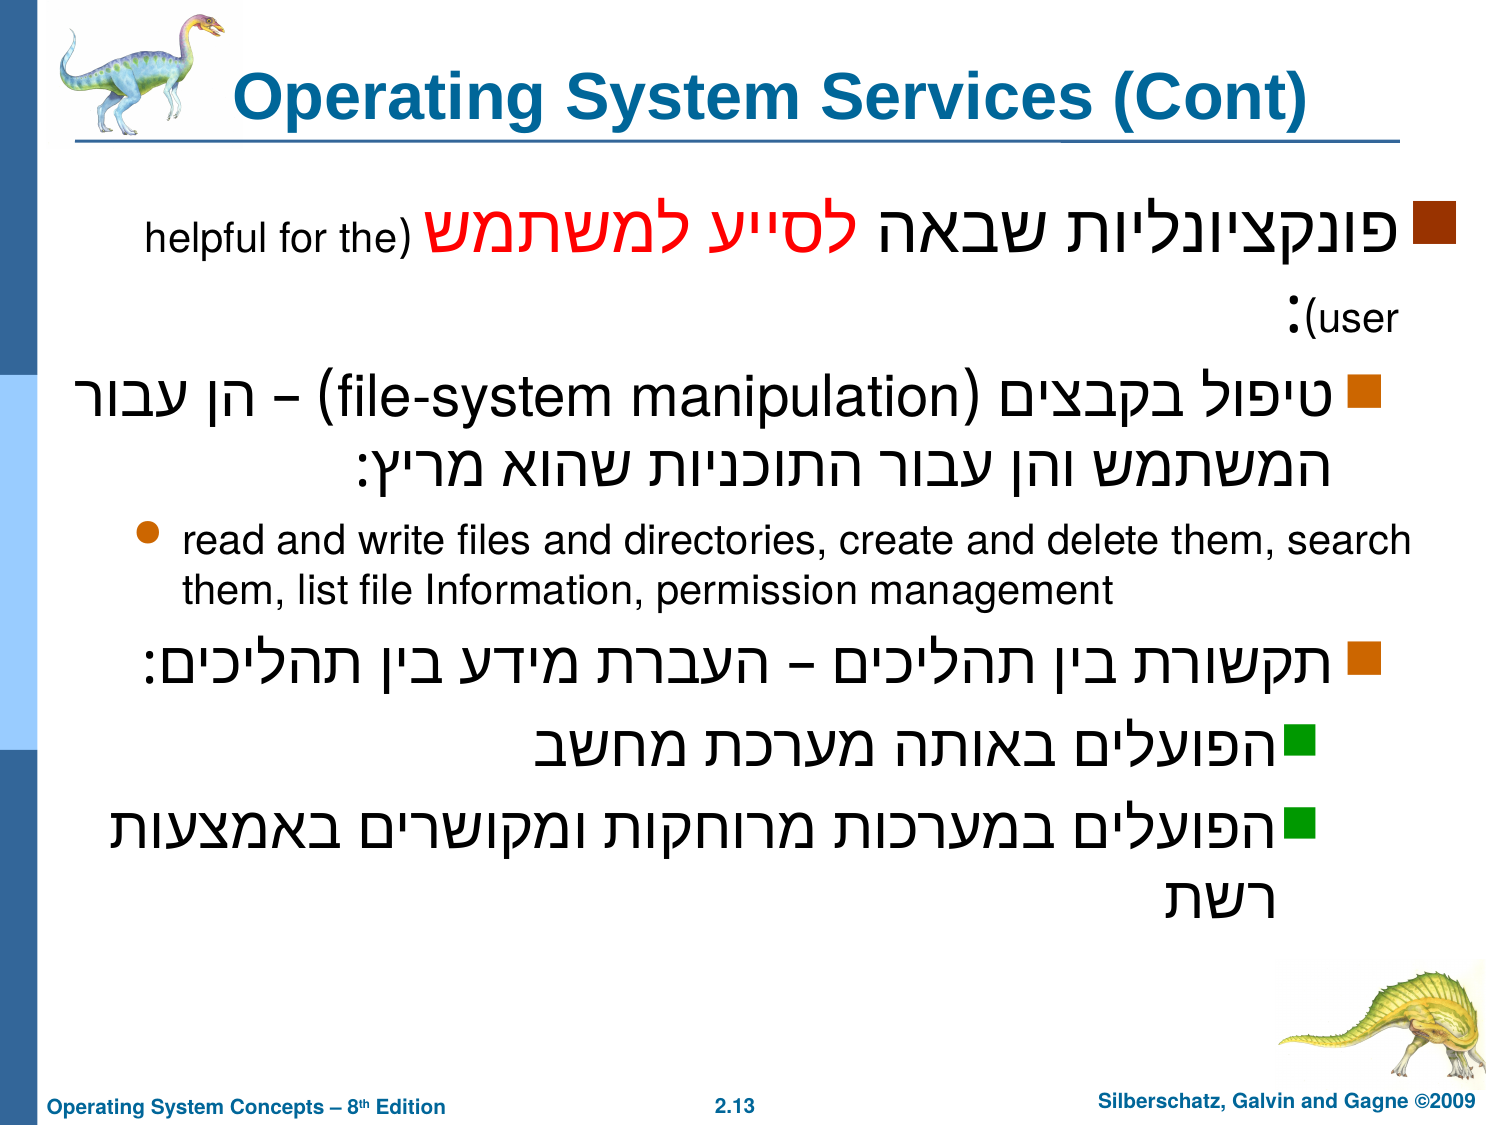

# Operating System Services (Cont)
פונקציונליות שבאה לסייע למשתמש (helpful for the user):
טיפול בקבצים (file-system manipulation) – הן עבור המשתמש והן עבור התוכניות שהוא מריץ:
read and write files and directories, create and delete them, search them, list file Information, permission management
תקשורת בין תהליכים – העברת מידע בין תהליכים:
הפועלים באותה מערכת מחשב
הפועלים במערכות מרוחקות ומקושרים באמצעות רשת